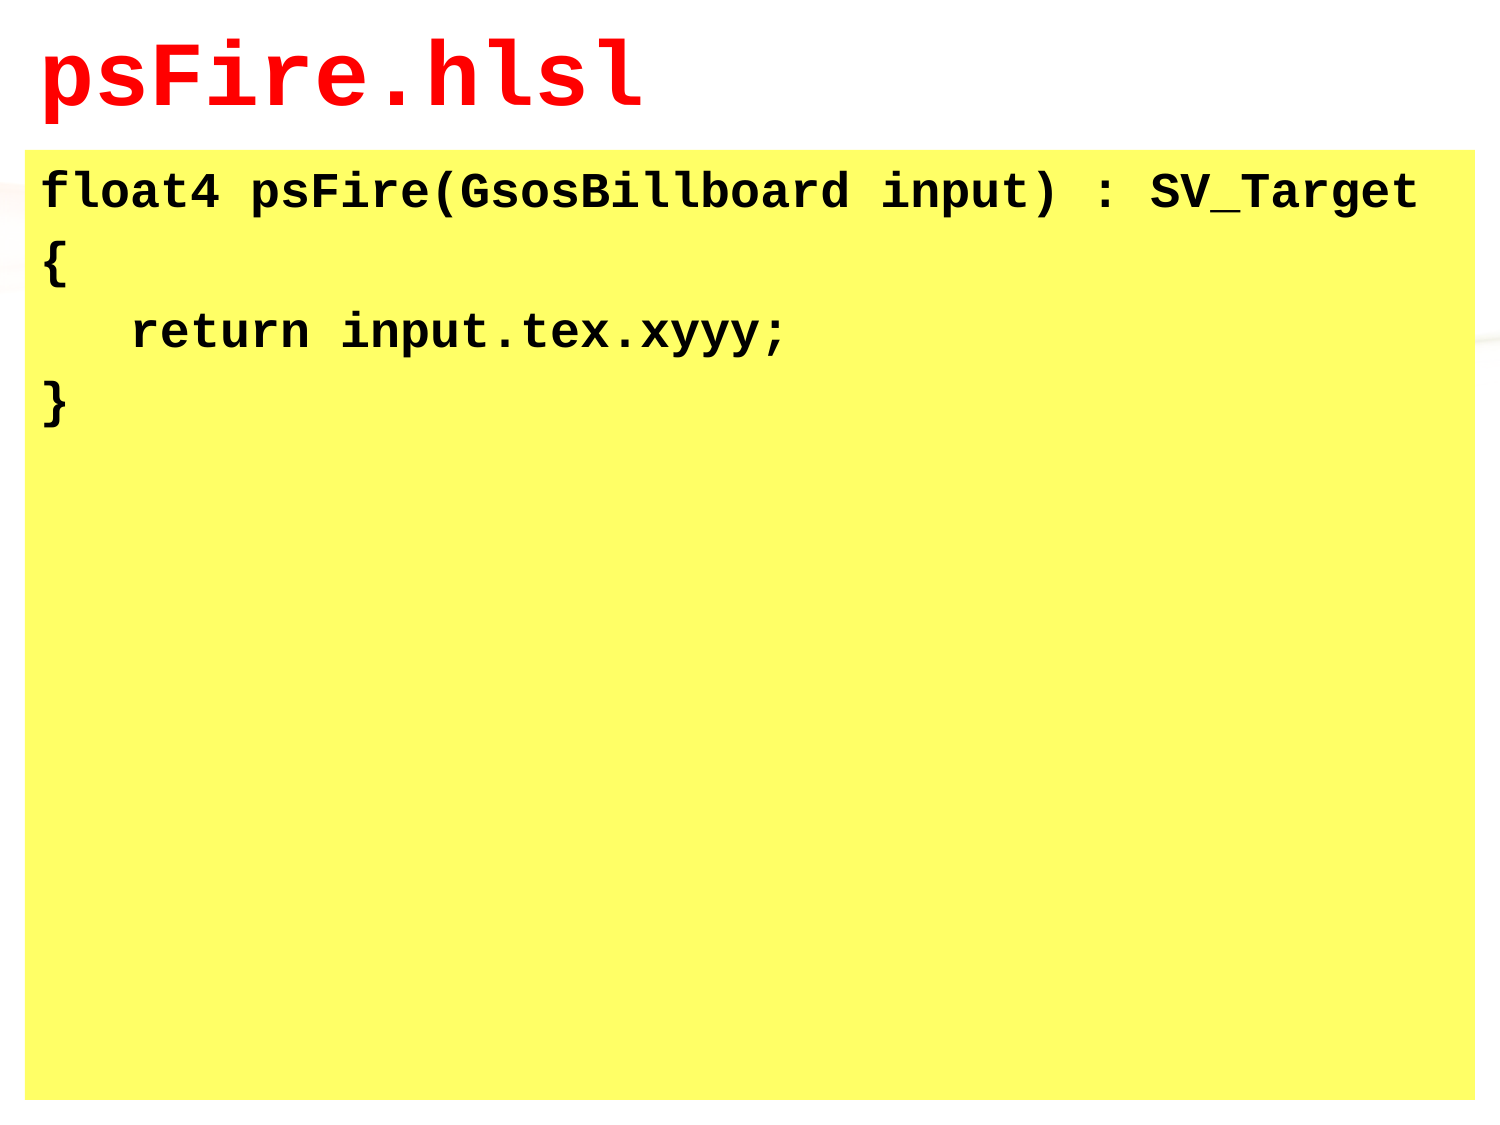

# psFire.hlsl
float4 psFire(GsosBillboard input) : SV_Target
{
   return input.tex.xyyy;
}